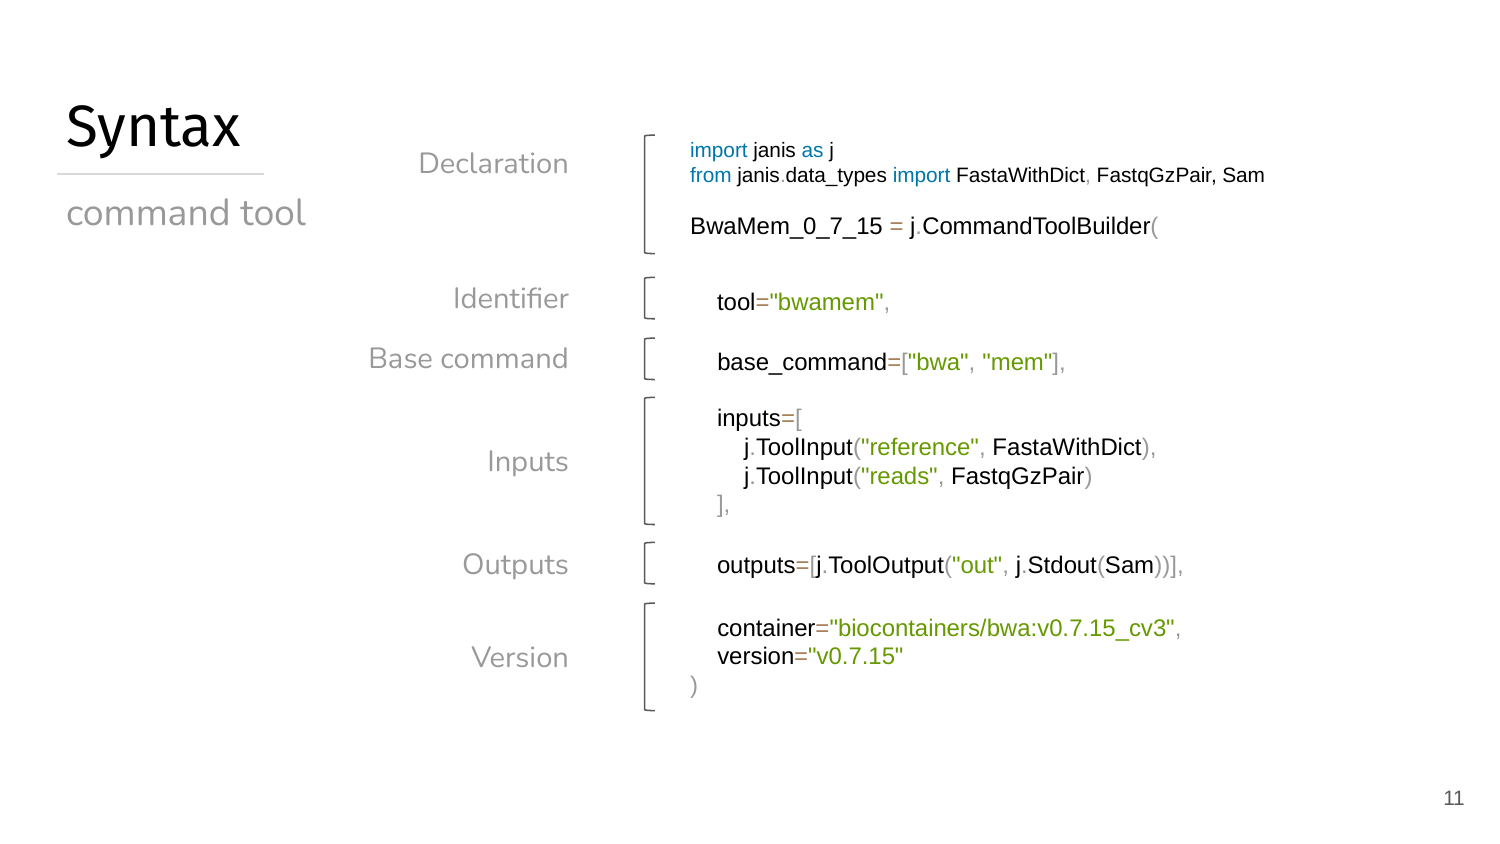

# Syntax
command tool
import janis as j
from janis.data_types import FastaWithDict, FastqGzPair, Sam

BwaMem_0_7_15 = j.CommandToolBuilder(

Declaration

Identifier
    tool="bwamem",

Base command
    base_command=["bwa", "mem"],

    inputs=[
        j.ToolInput("reference", FastaWithDict),
        j.ToolInput("reads", FastqGzPair)
    ],

Inputs
Outputs
    outputs=[j.ToolOutput("out", j.Stdout(Sam))],

    container="biocontainers/bwa:v0.7.15_cv3",
    version="v0.7.15"
)

Version
11